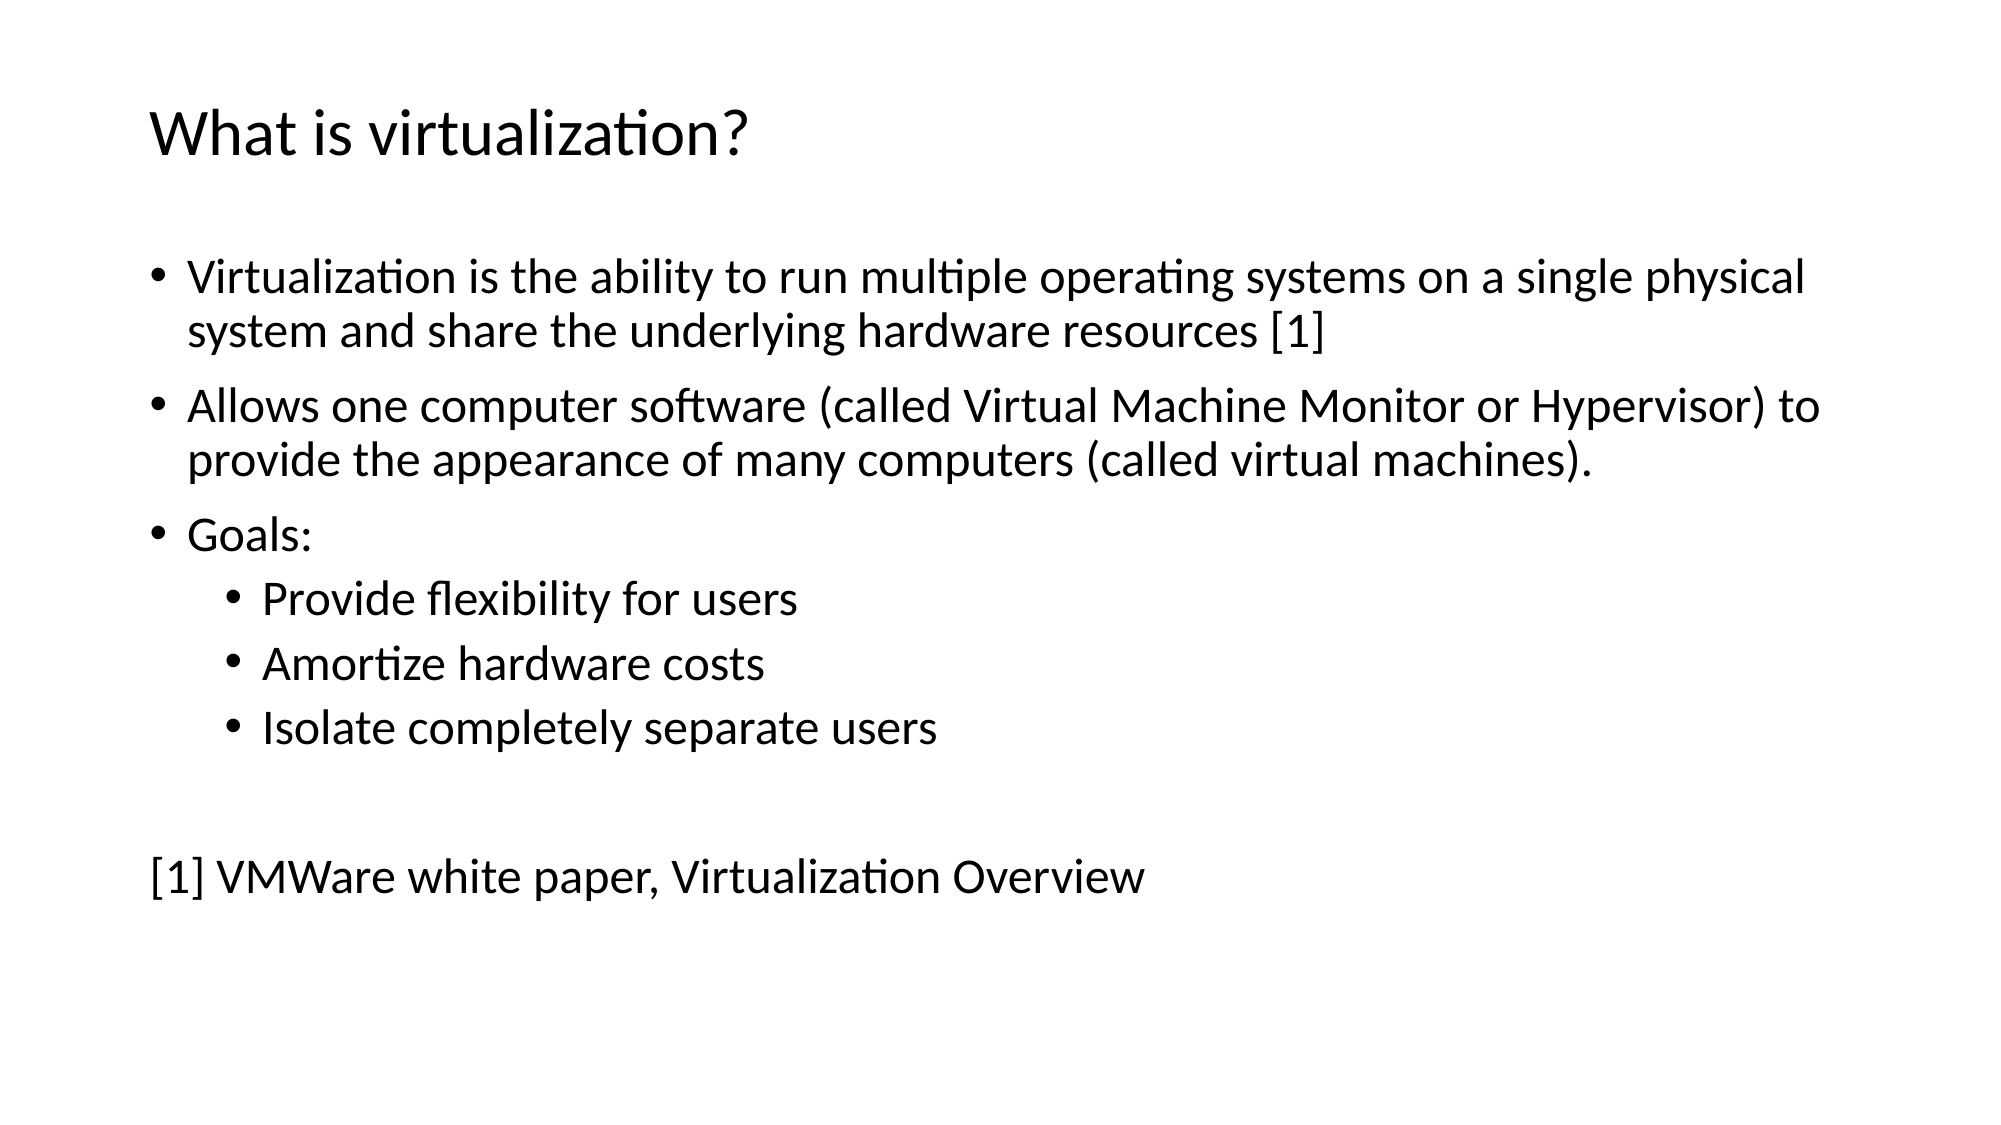

# What is virtualization?
Virtualization is the ability to run multiple operating systems on a single physical system and share the underlying hardware resources [1]
Allows one computer software (called Virtual Machine Monitor or Hypervisor) to provide the appearance of many computers (called virtual machines).
Goals:
Provide flexibility for users
Amortize hardware costs
Isolate completely separate users

[1] VMWare white paper, Virtualization Overview